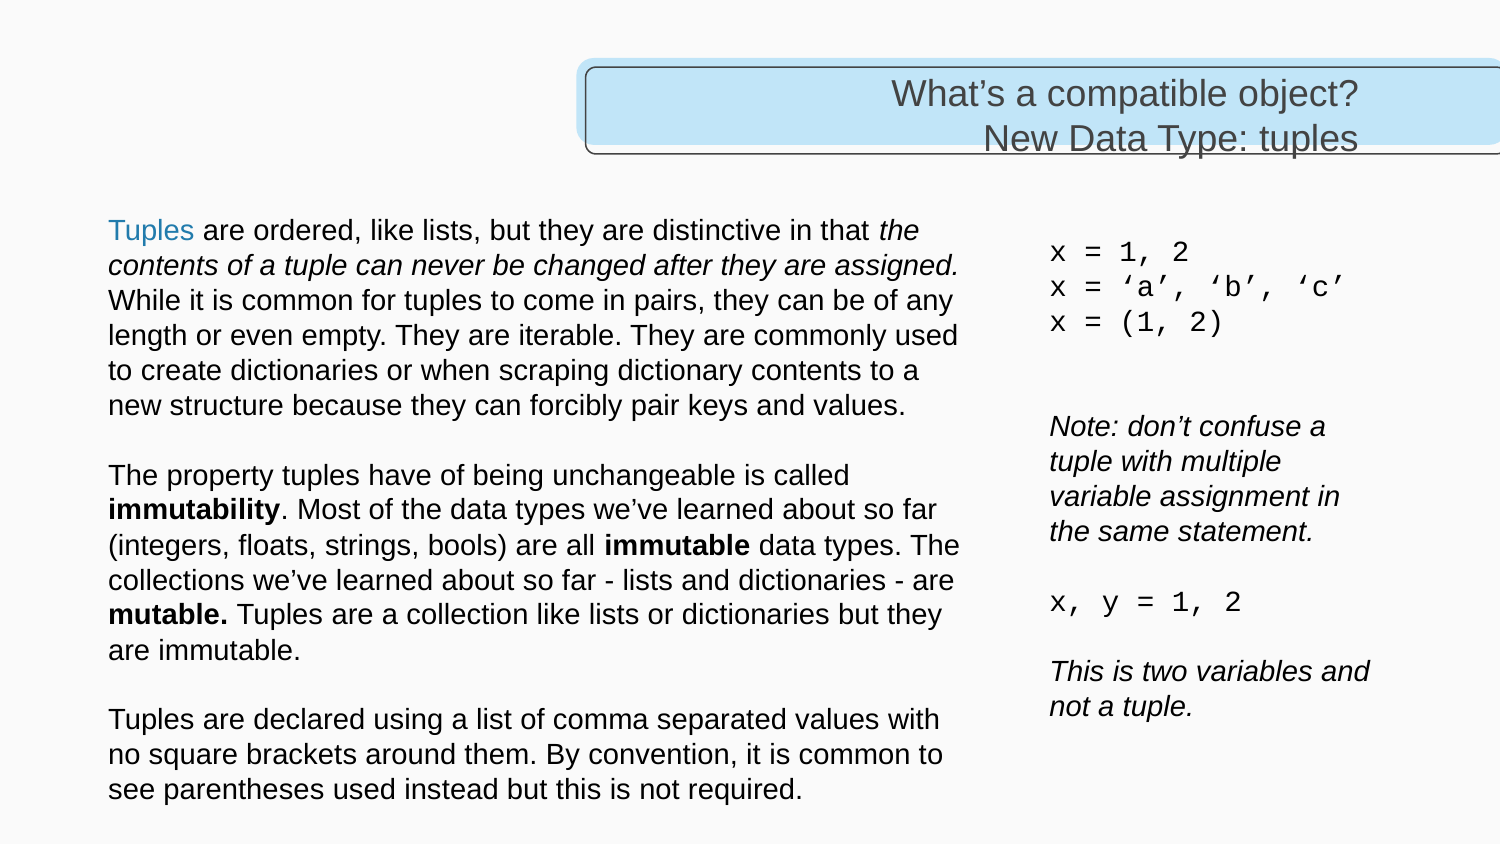

# What’s a compatible object?
New Data Type: tuples
Tuples are ordered, like lists, but they are distinctive in that the contents of a tuple can never be changed after they are assigned. While it is common for tuples to come in pairs, they can be of any length or even empty. They are iterable. They are commonly used to create dictionaries or when scraping dictionary contents to a new structure because they can forcibly pair keys and values.

The property tuples have of being unchangeable is called immutability. Most of the data types we’ve learned about so far (integers, floats, strings, bools) are all immutable data types. The collections we’ve learned about so far - lists and dictionaries - are mutable. Tuples are a collection like lists or dictionaries but they are immutable.

Tuples are declared using a list of comma separated values with no square brackets around them. By convention, it is common to see parentheses used instead but this is not required.
x = 1, 2
x = ‘a’, ‘b’, ‘c’
x = (1, 2)

Note: don’t confuse a tuple with multiple variable assignment in the same statement.

x, y = 1, 2

This is two variables and not a tuple.